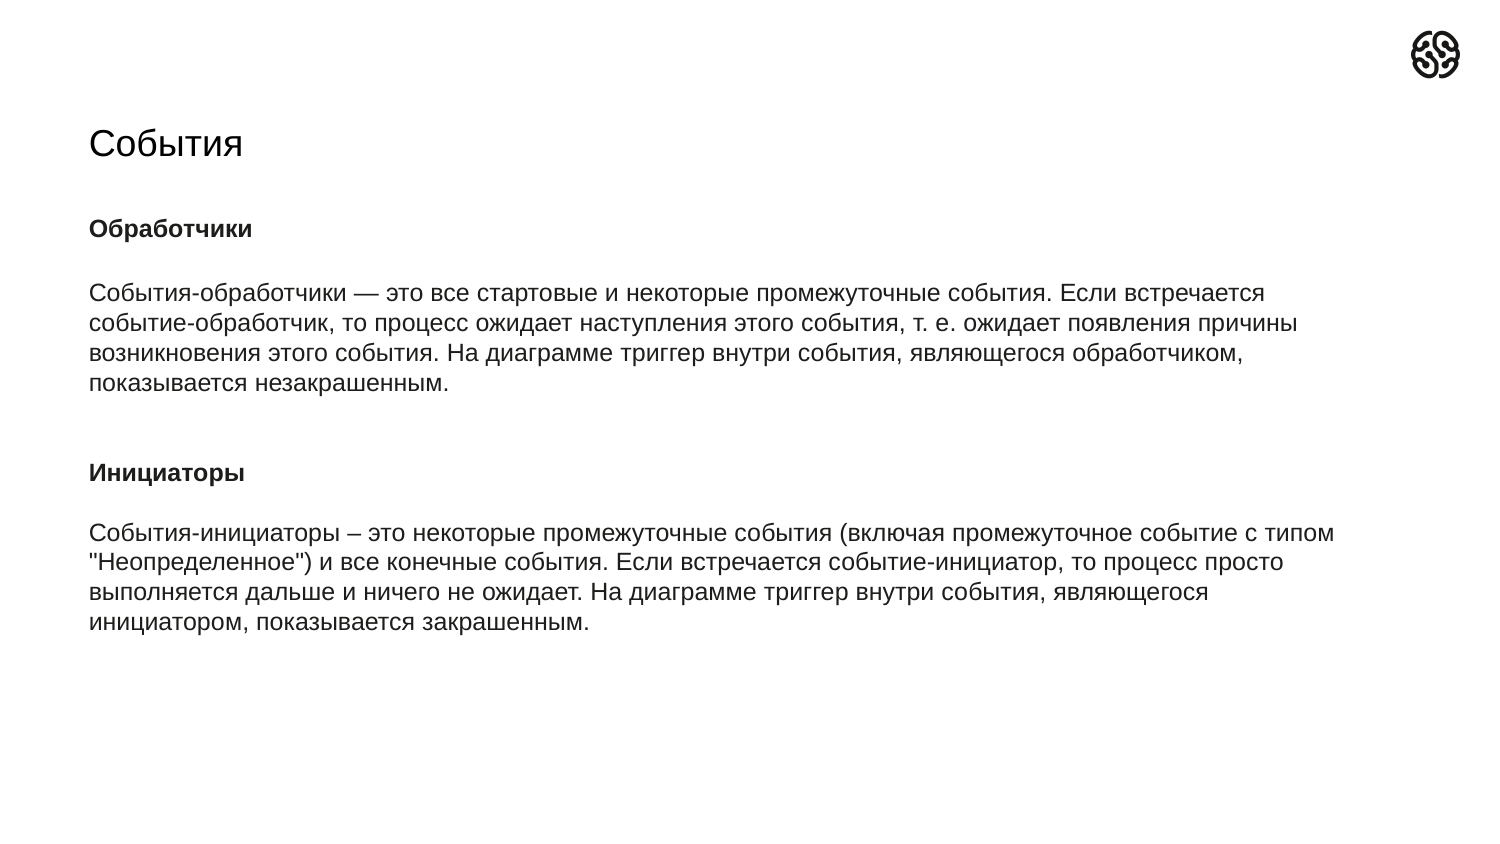

События
Обработчики

События-обработчики — это все стартовые и некоторые промежуточные события. Если встречается событие-обработчик, то процесс ожидает наступления этого события, т. е. ожидает появления причины возникновения этого события. На диаграмме триггер внутри события, являющегося обработчиком, показывается незакрашенным.

Инициаторы

События-инициаторы – это некоторые промежуточные события (включая промежуточное событие с типом "Неопределенное") и все конечные события. Если встречается событие-инициатор, то процесс просто выполняется дальше и ничего не ожидает. На диаграмме триггер внутри события, являющегося инициатором, показывается закрашенным.